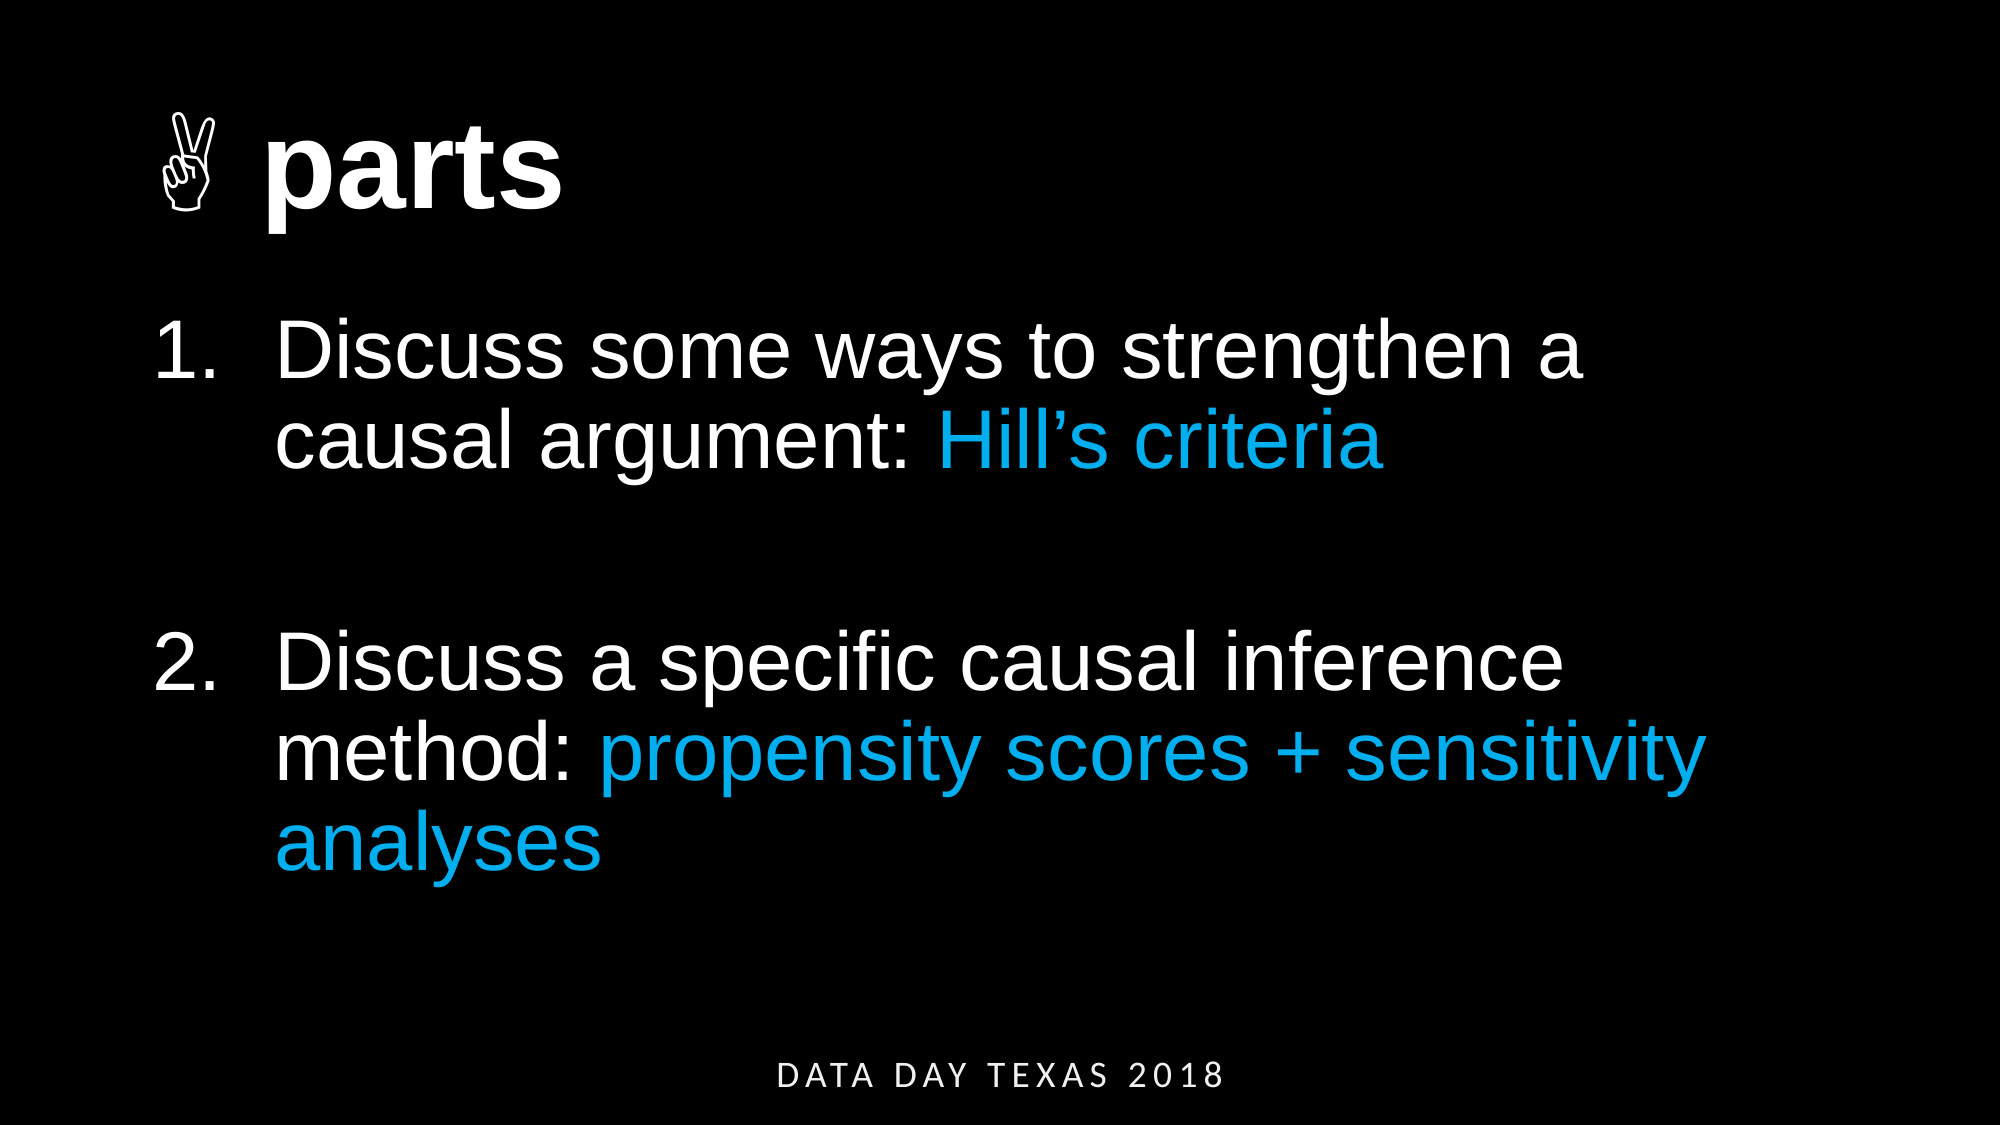

# ✌️ parts
Discuss some ways to strengthen a causal argument: Hill’s criteria

Discuss a specific causal inference method: propensity scores + sensitivity analyses